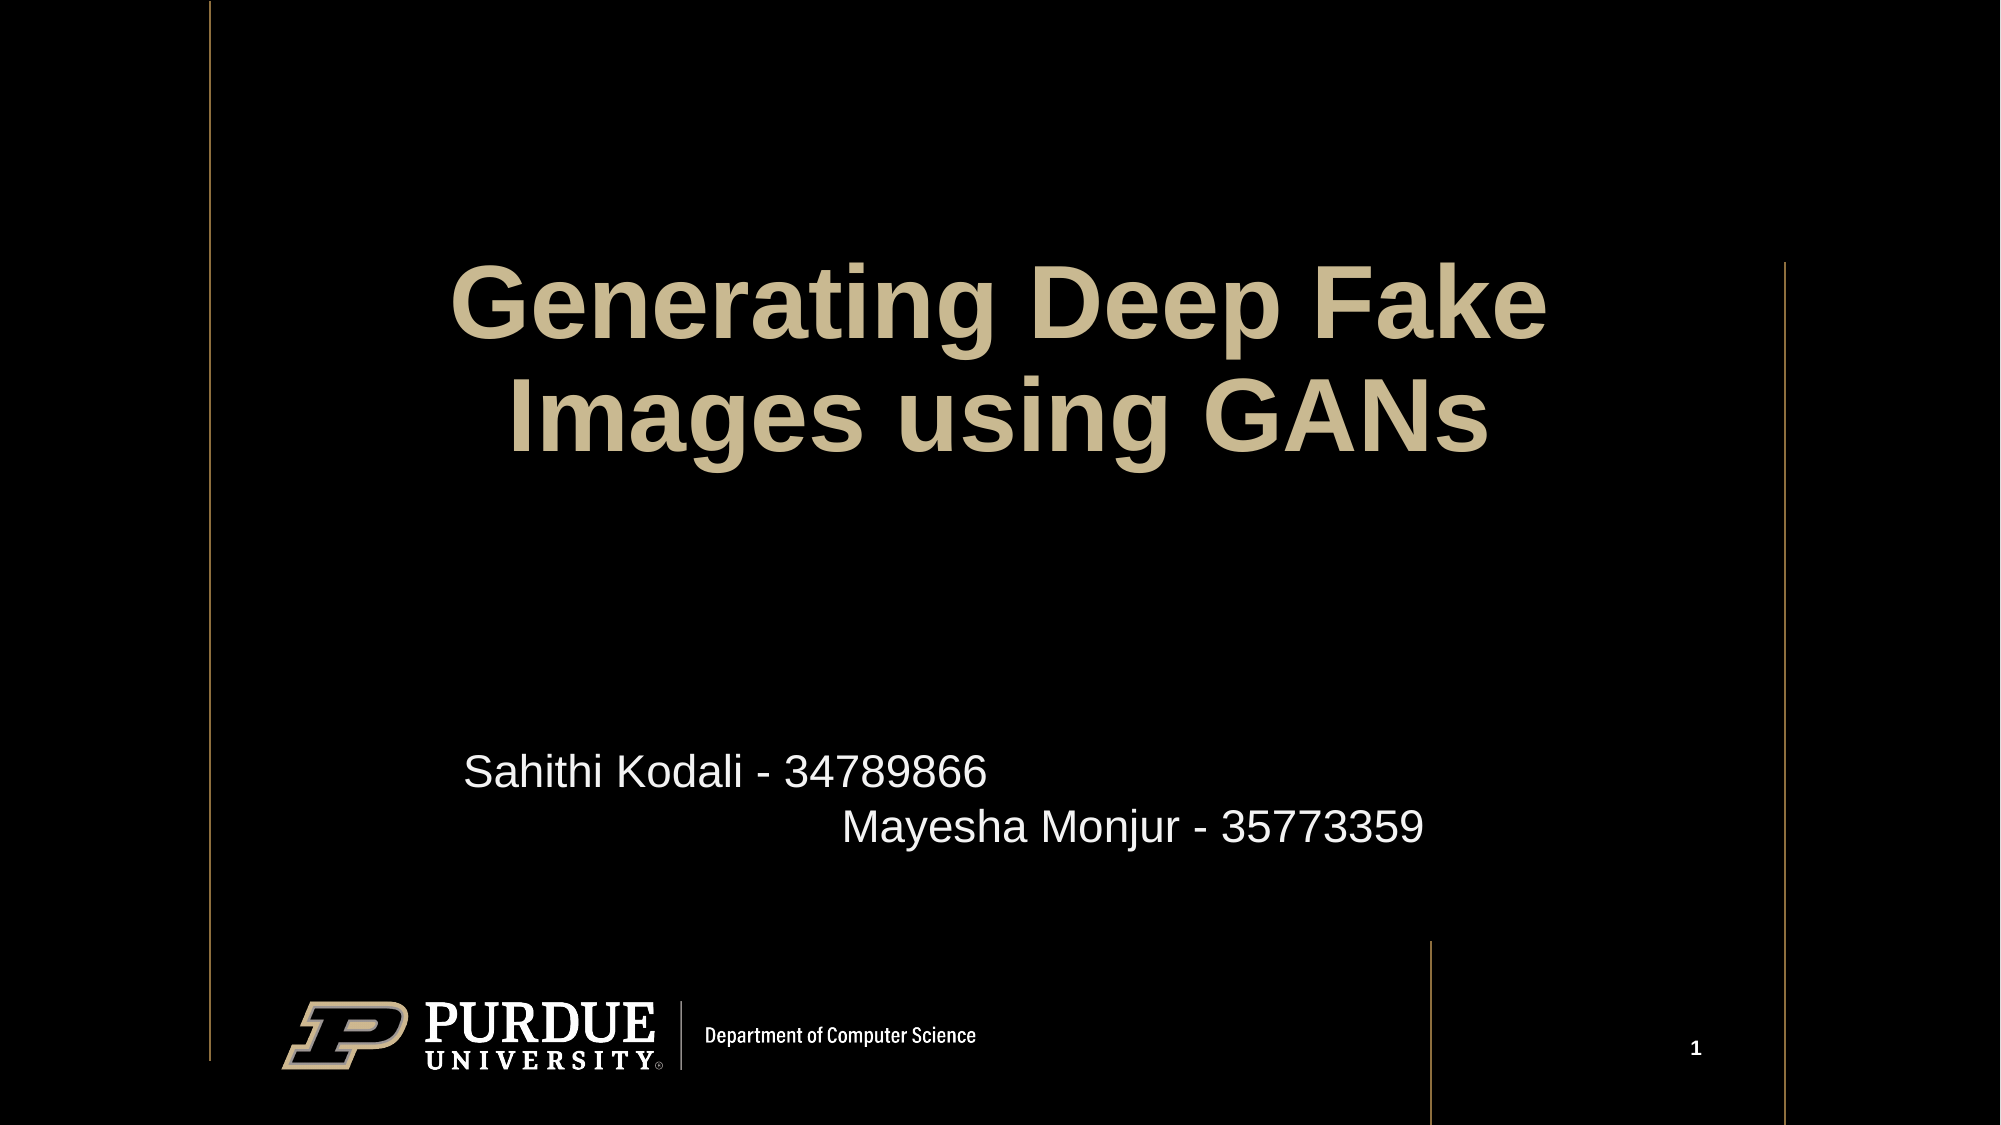

# Generating Deep Fake Images using GANs

Sahithi Kodali - 34789866                                                                 Mayesha Monjur - 35773359
1